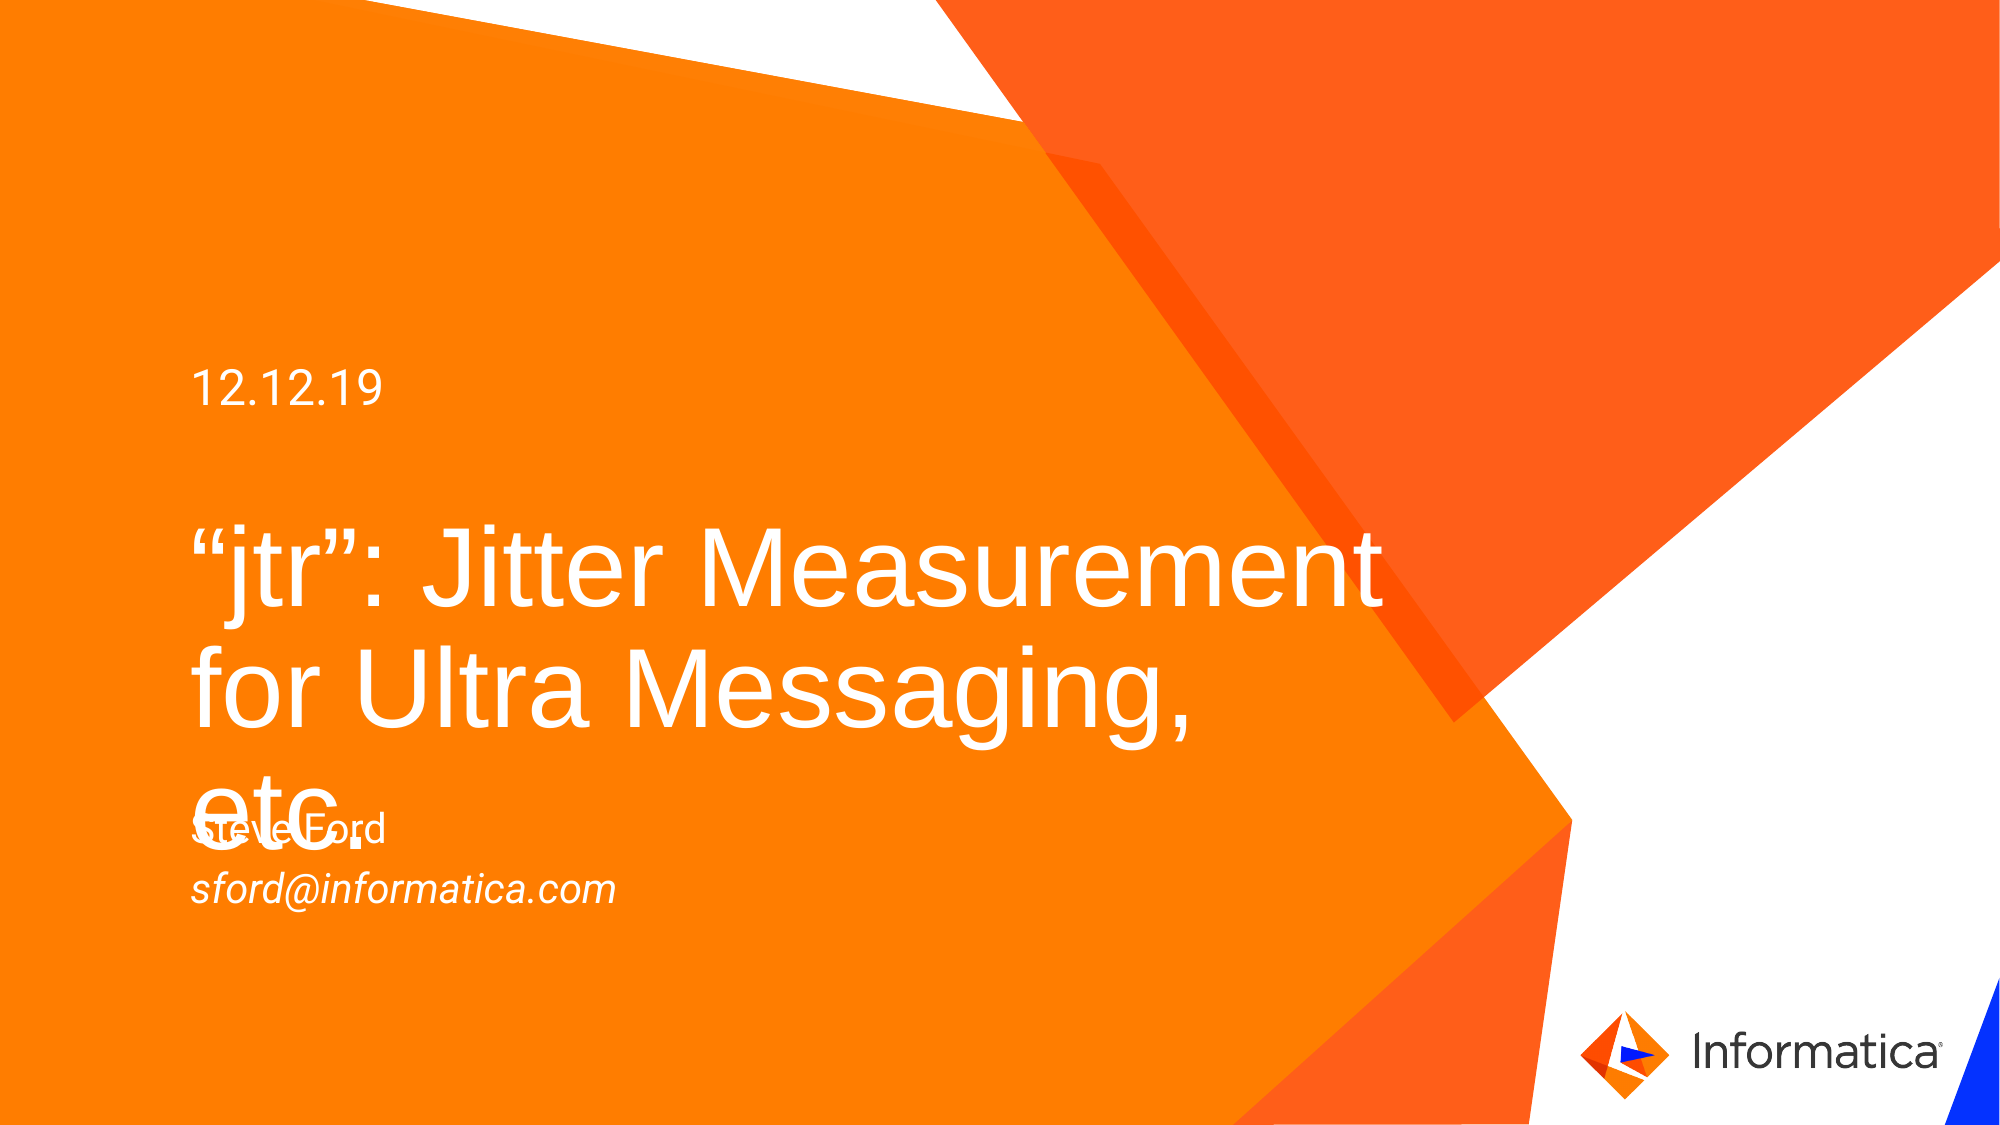

12.12.19
“jtr”: Jitter Measurement for Ultra Messaging, etc.
Steve Ford
sford@informatica.com